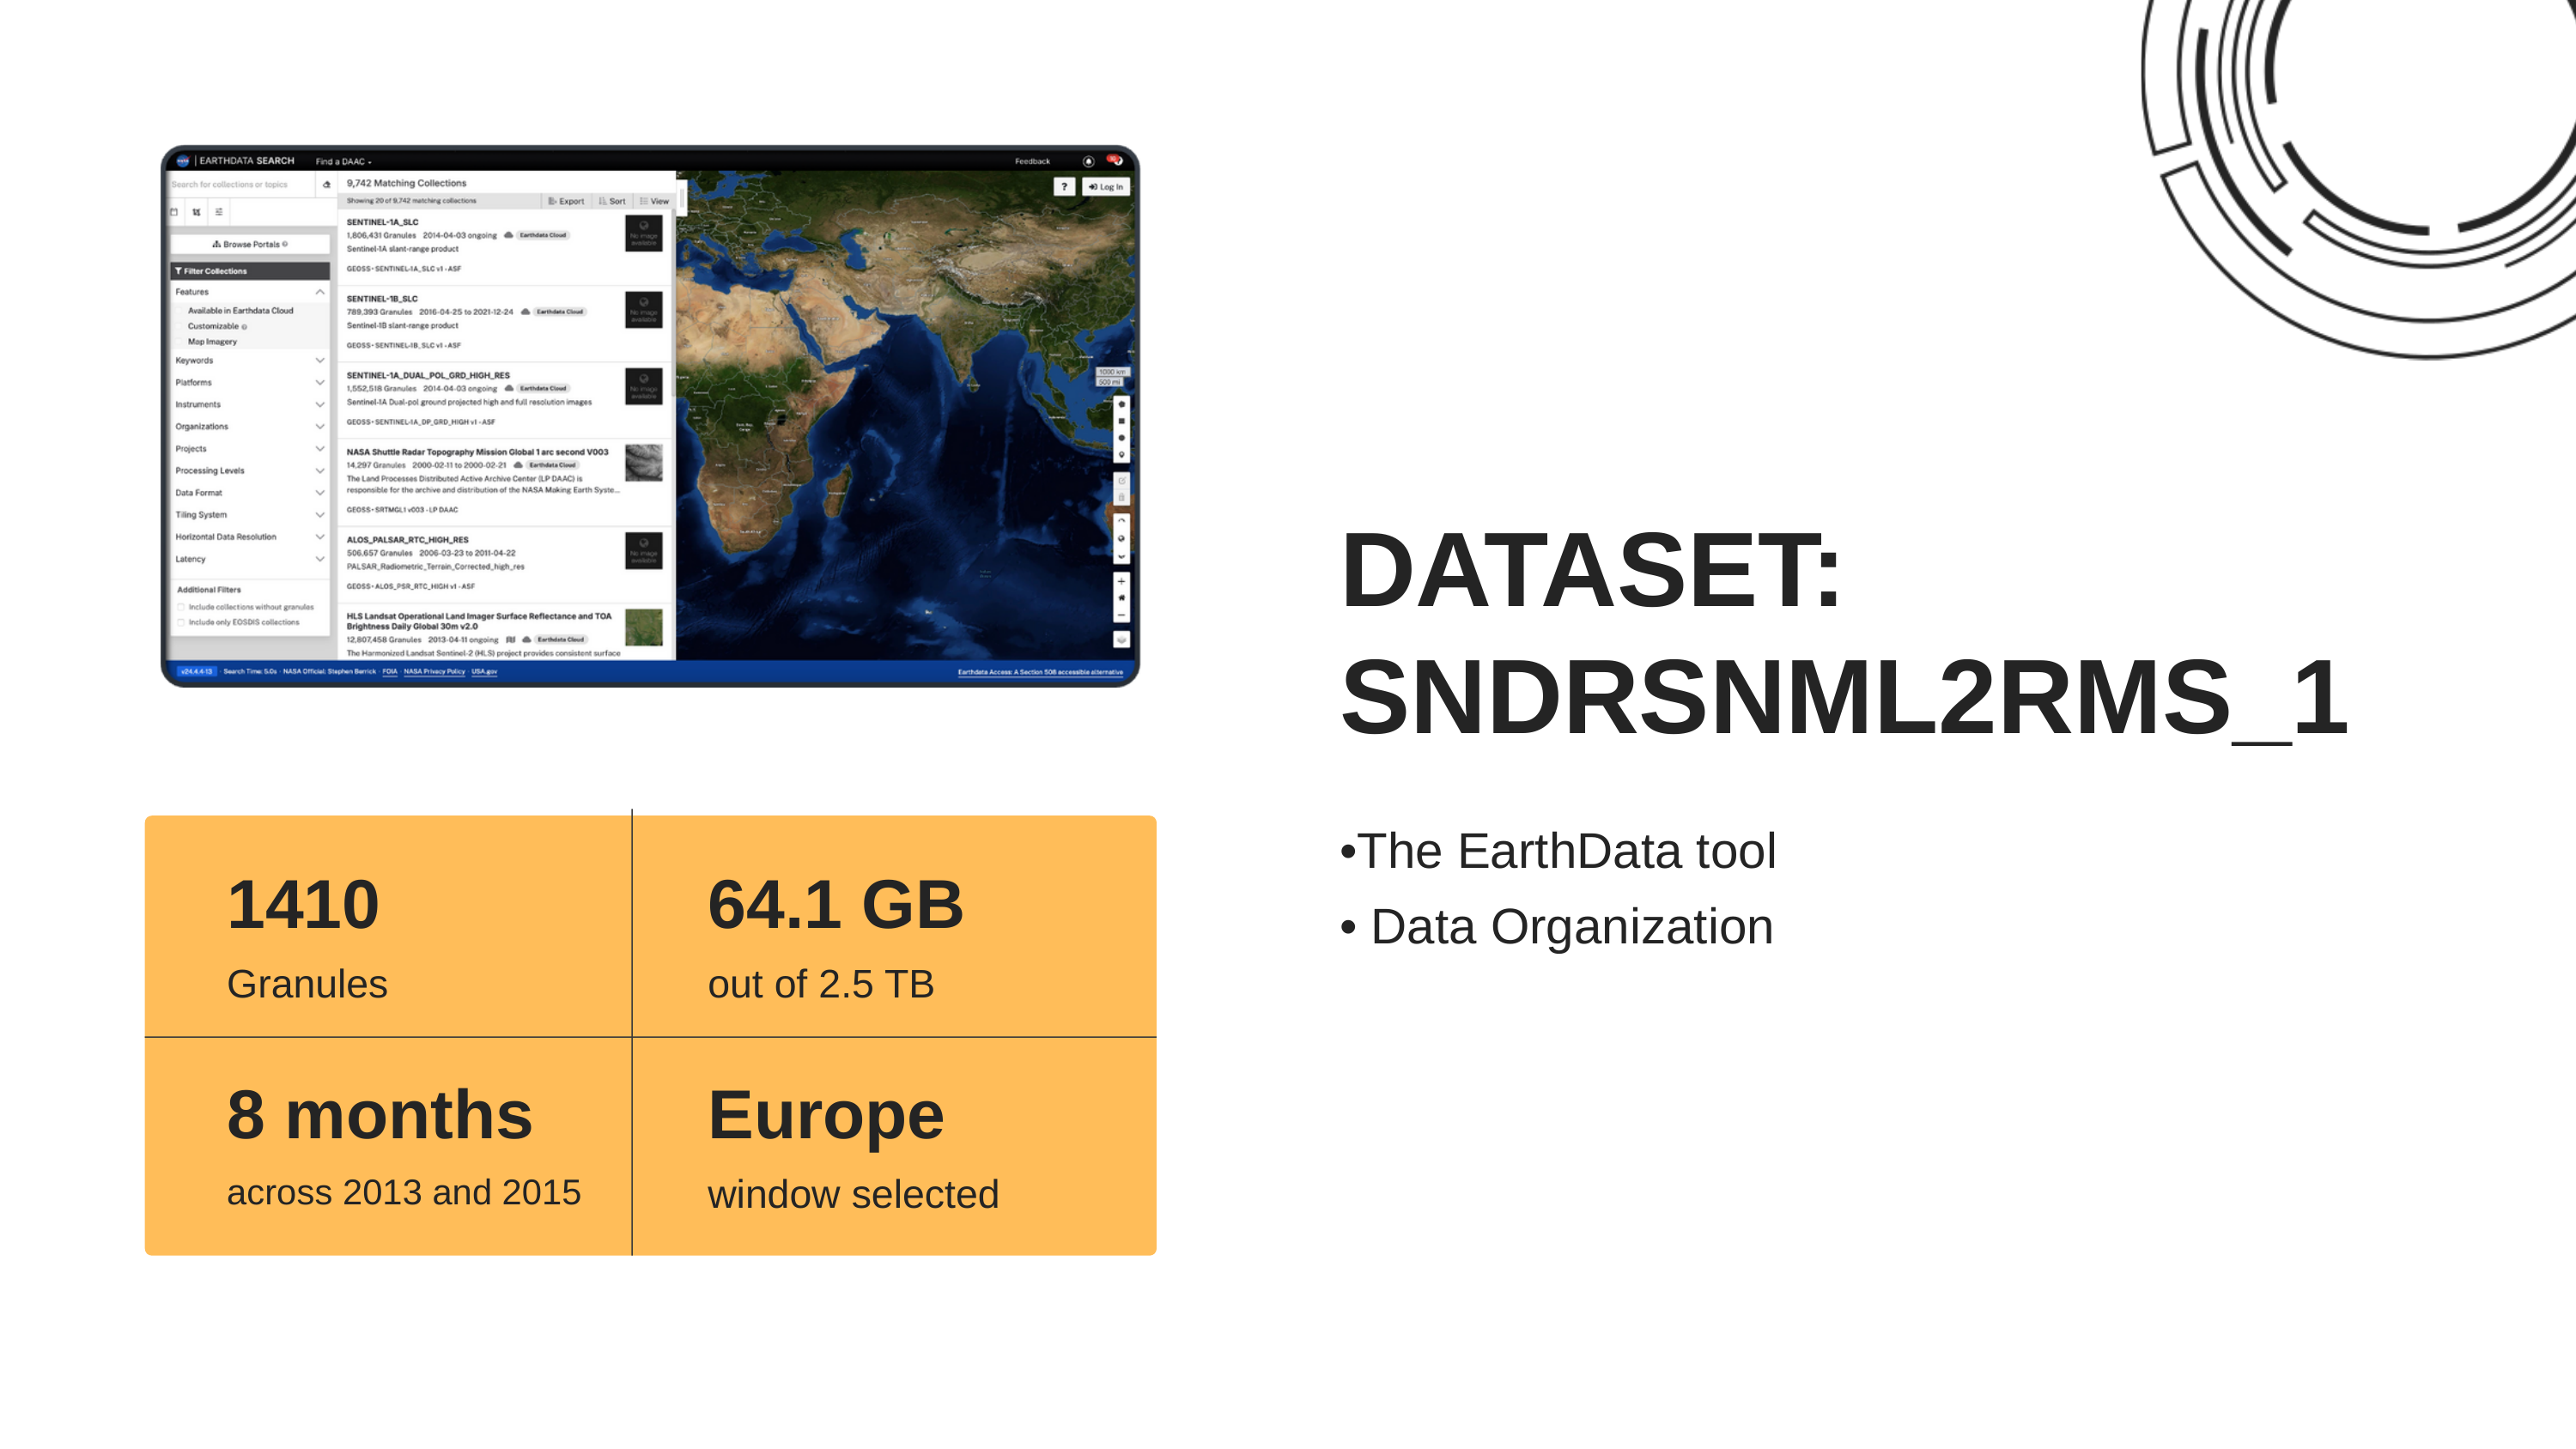

DATASET: SNDRSNML2RMS_1
•The EarthData tool
• Data Organization

1410
64.1 GB
Granules
out of 2.5 TB

8 months
Europe
window selected
across 2013 and 2015